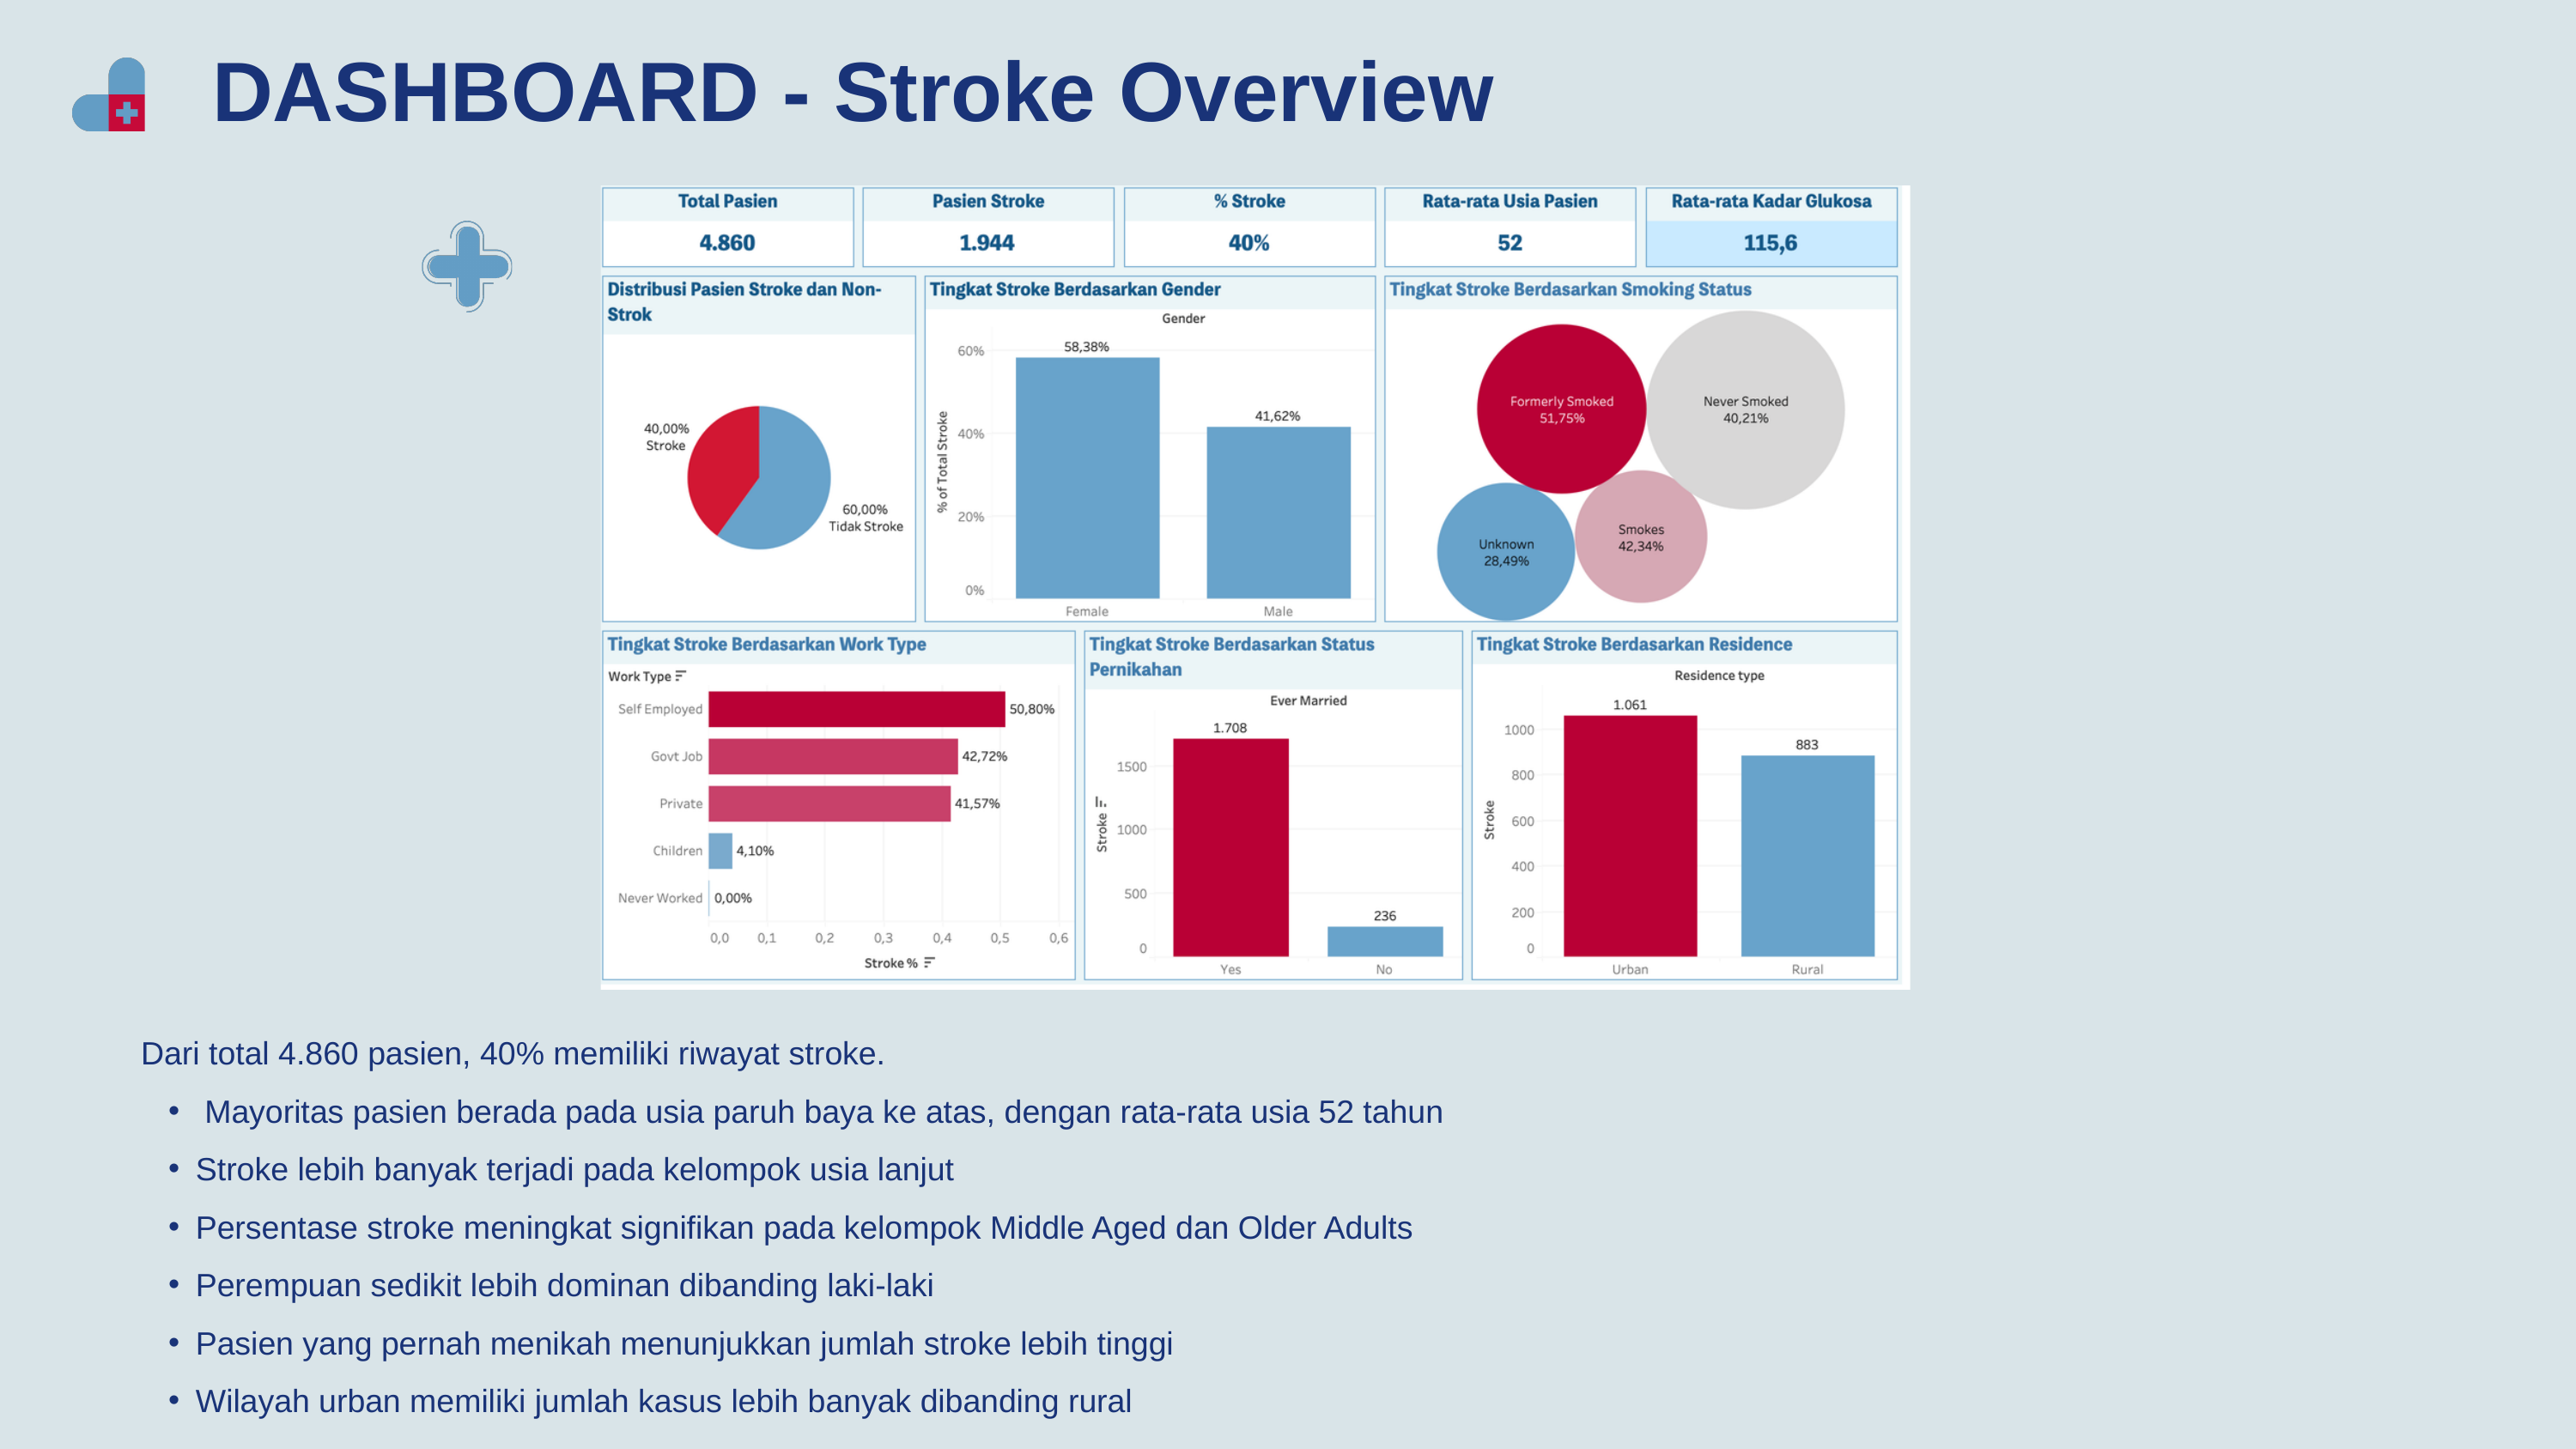

DASHBOARD - Stroke Overview

Dari total 4.860 pasien, 40% memiliki riwayat stroke.
 Mayoritas pasien berada pada usia paruh baya ke atas, dengan rata-rata usia 52 tahun
Stroke lebih banyak terjadi pada kelompok usia lanjut
Persentase stroke meningkat signifikan pada kelompok Middle Aged dan Older Adults
Perempuan sedikit lebih dominan dibanding laki-laki
Pasien yang pernah menikah menunjukkan jumlah stroke lebih tinggi
Wilayah urban memiliki jumlah kasus lebih banyak dibanding rural